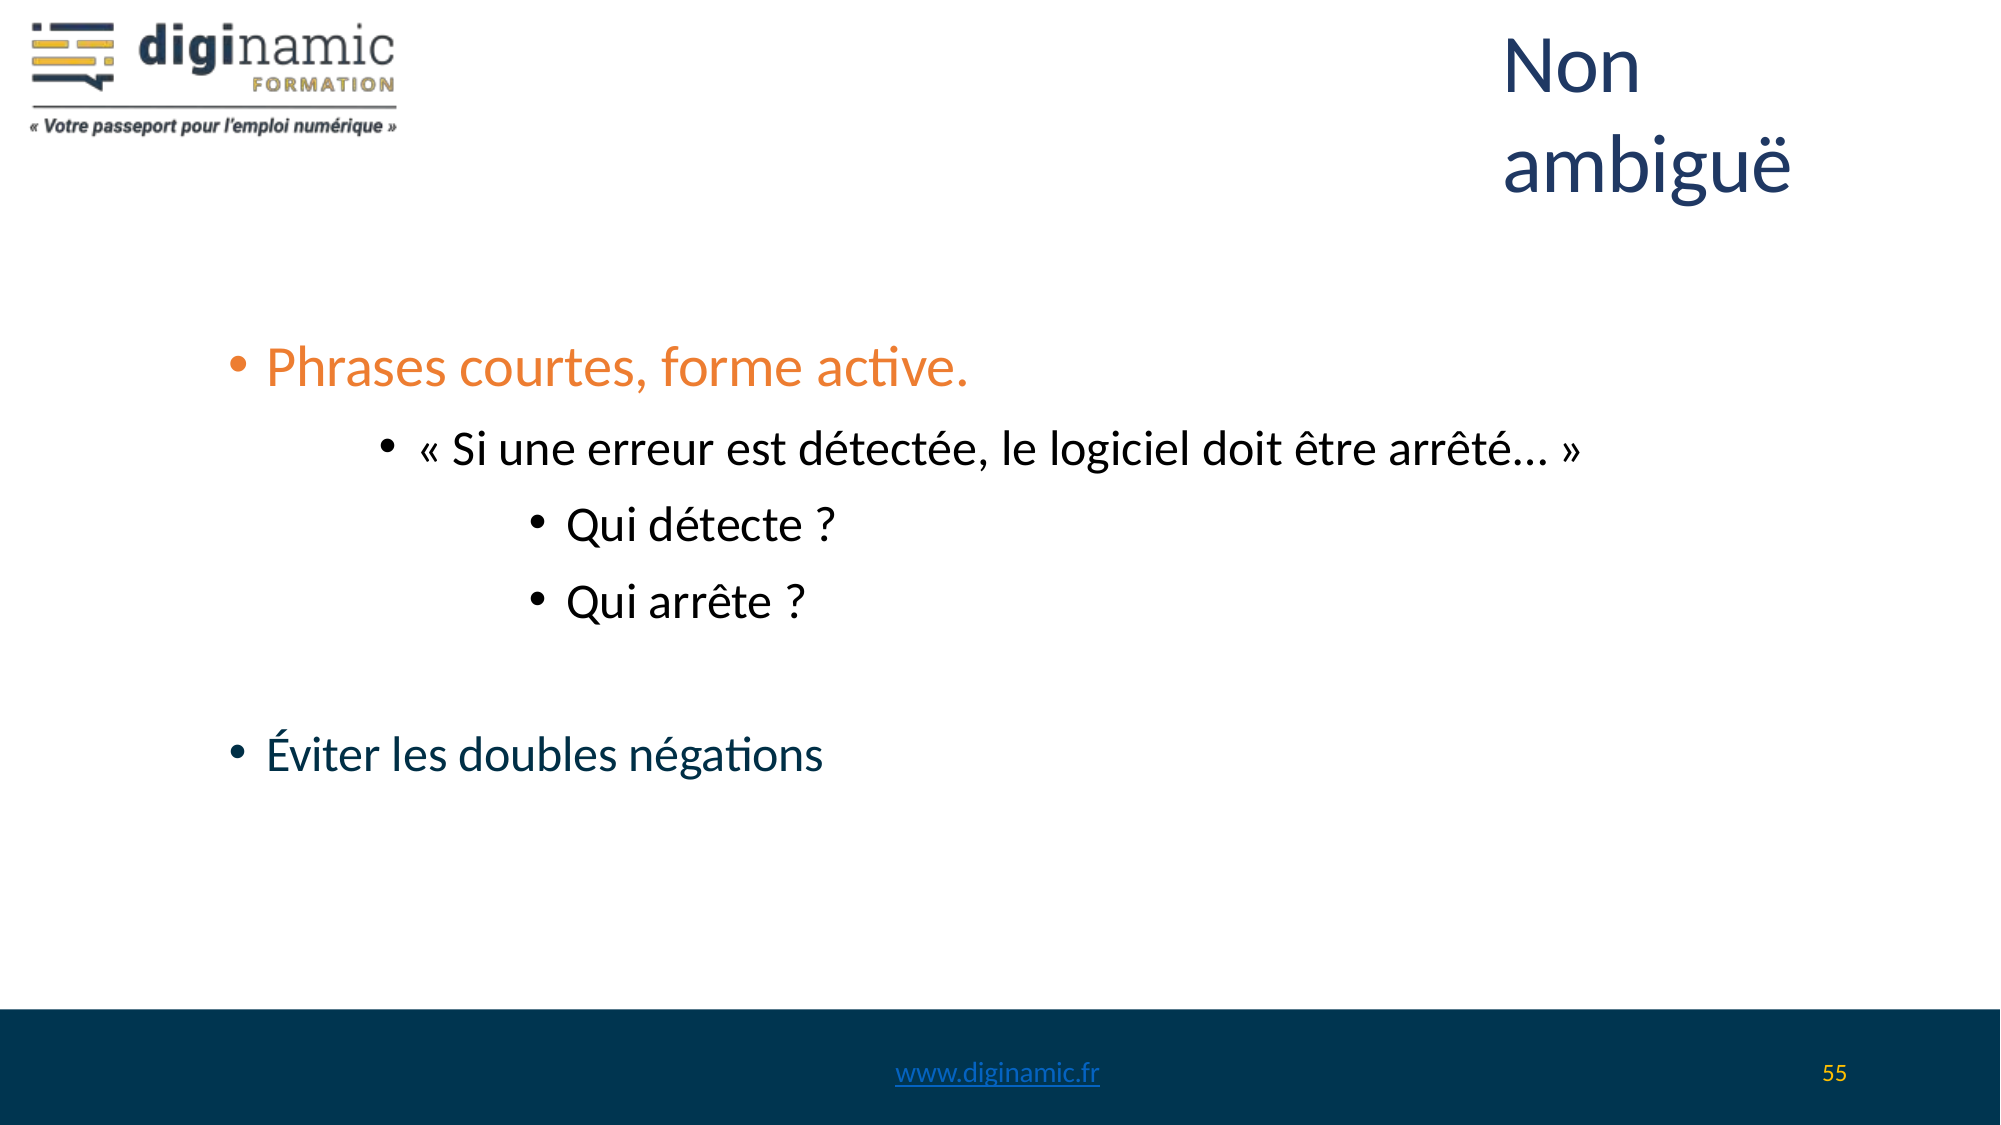

Non ambiguë
Phrases courtes, forme active.
« Si une erreur est détectée, le logiciel doit être arrêté… »
Qui détecte ?
Qui arrête ?

Éviter les doubles négations
www.diginamic.fr
55